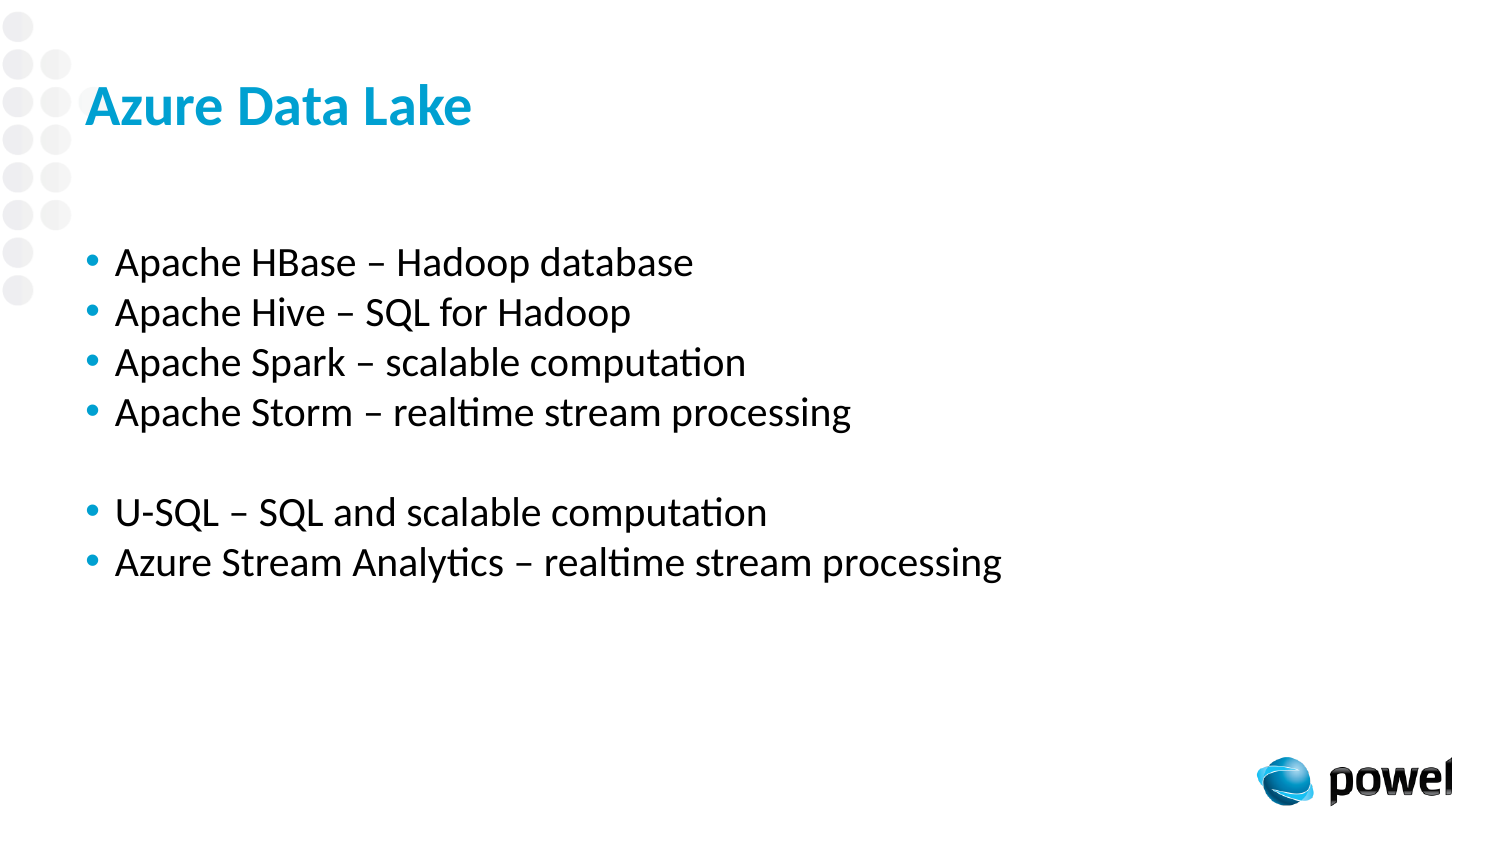

# Azure Data Lake

Apache HBase – Hadoop database
Apache Hive – SQL for Hadoop
Apache Spark – scalable computation
Apache Storm – realtime stream processing

U-SQL – SQL and scalable computation
Azure Stream Analytics – realtime stream processing